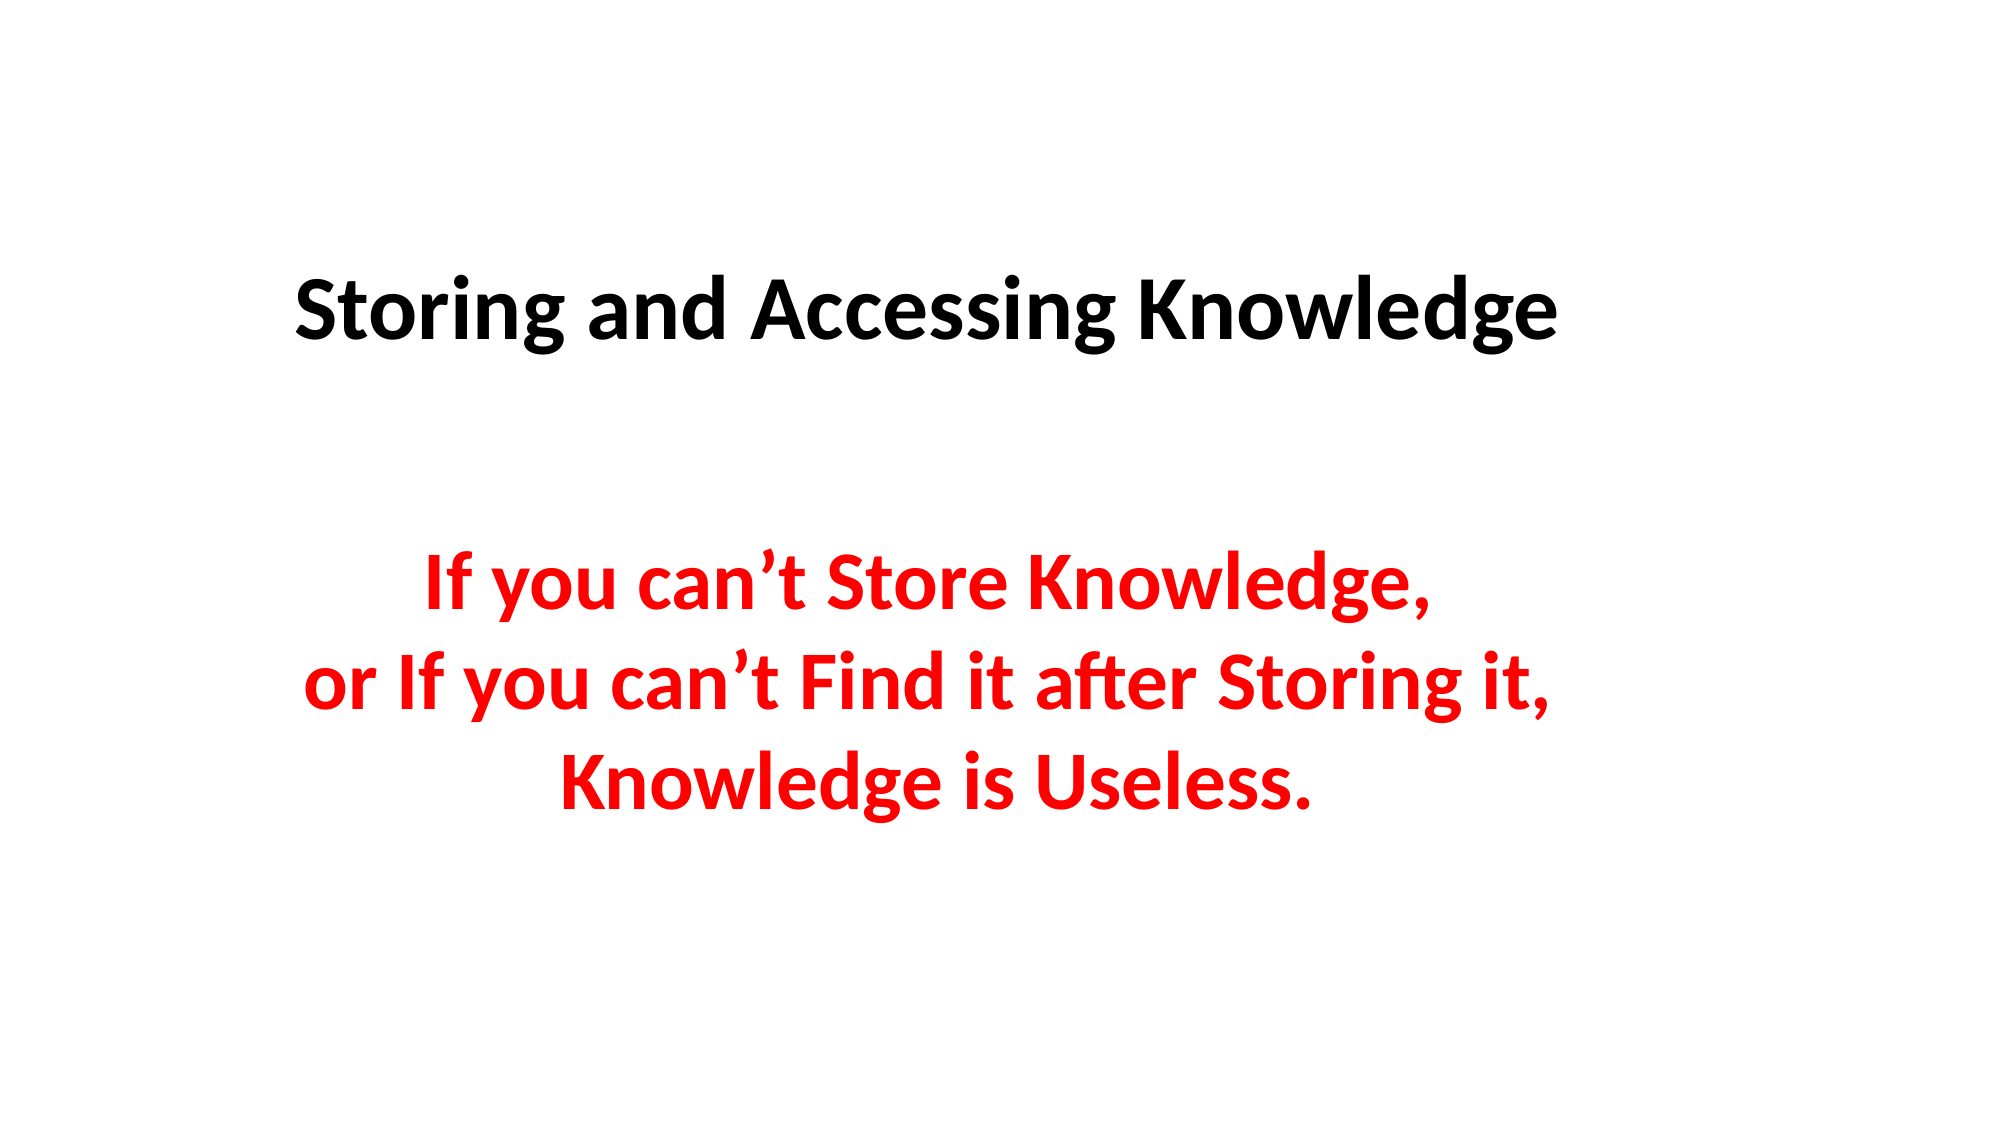

Storing and Accessing Knowledge
If you can’t Store Knowledge,
or If you can’t Find it after Storing it,
Knowledge is Useless.